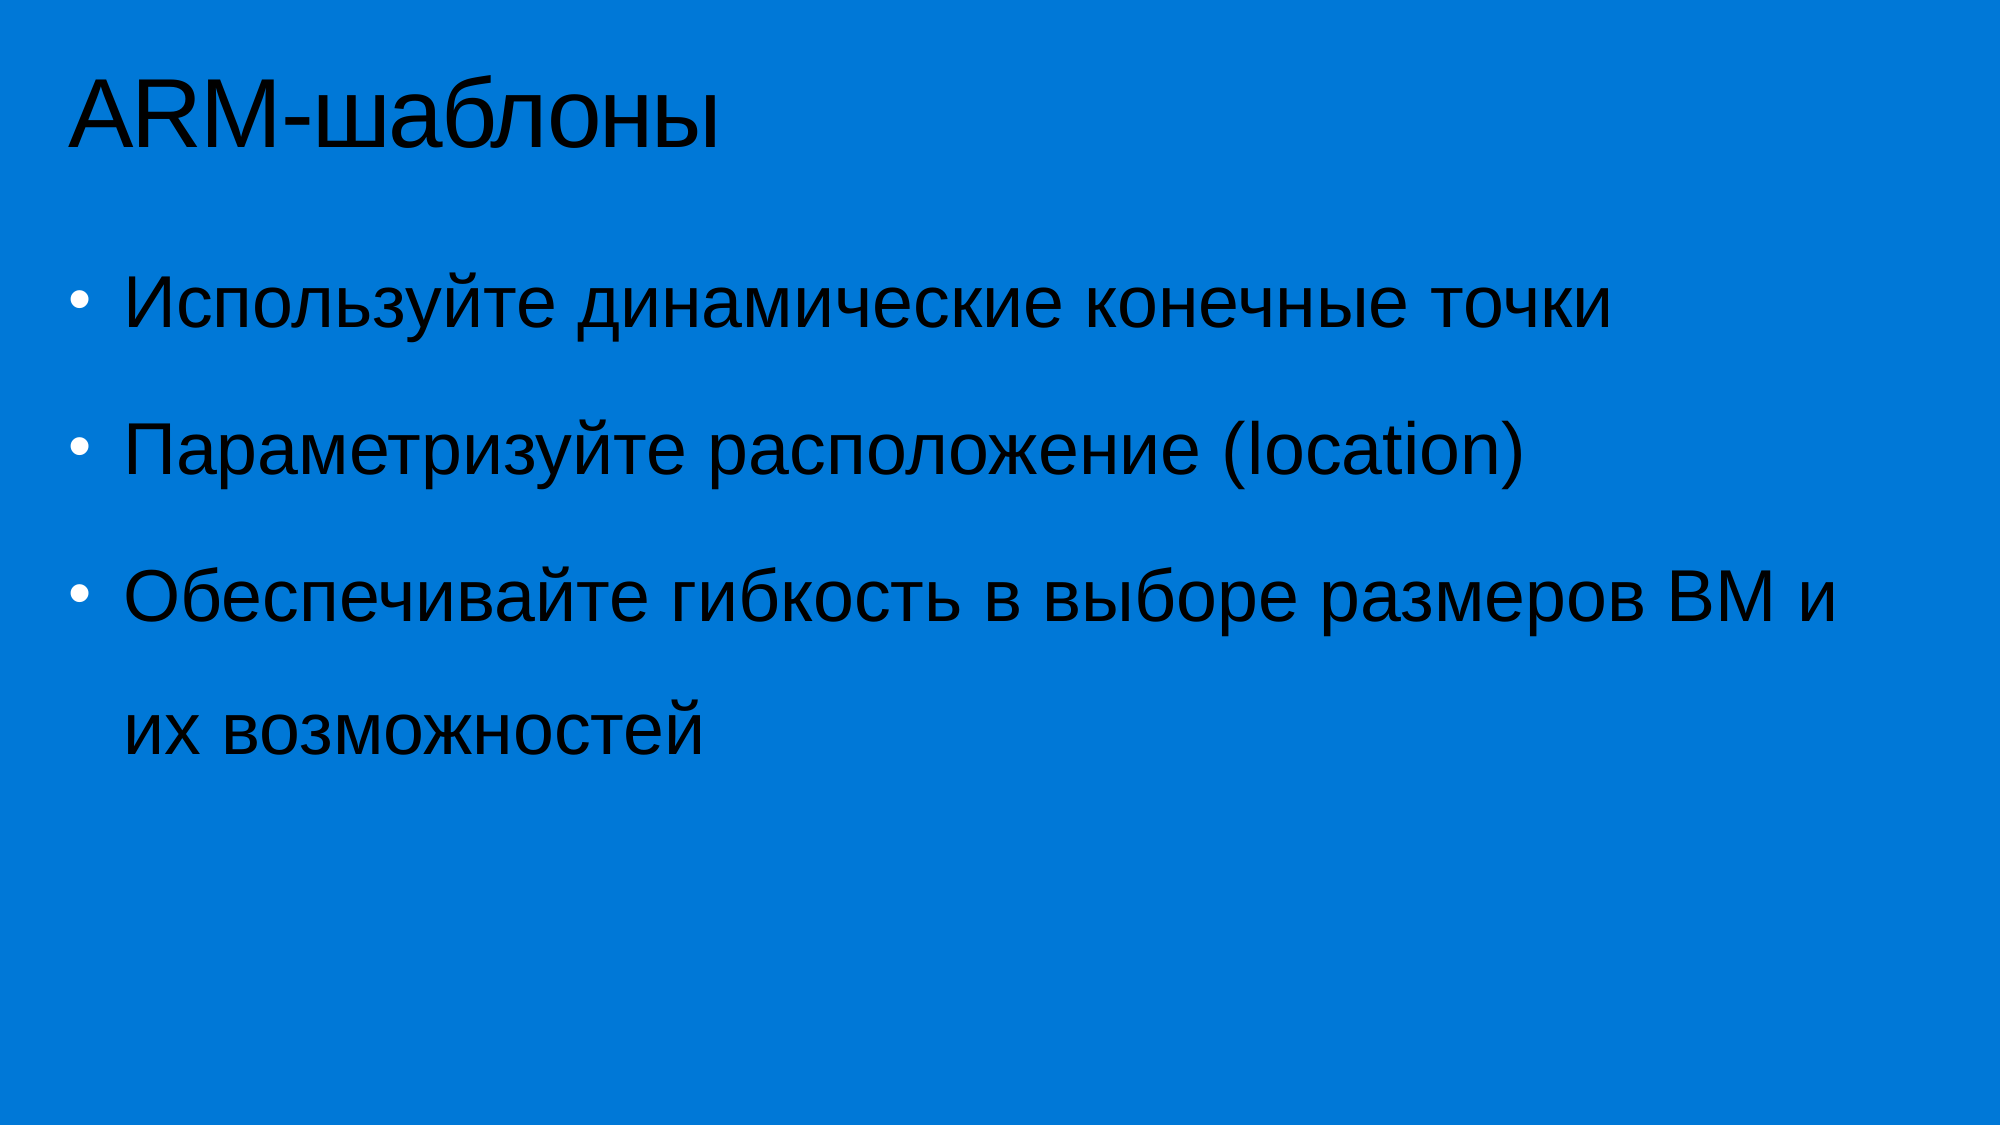

# ARM-шаблоны
Используйте динамические конечные точки
Параметризуйте расположение (location)
Обеспечивайте гибкость в выборе размеров ВМ и их возможностей